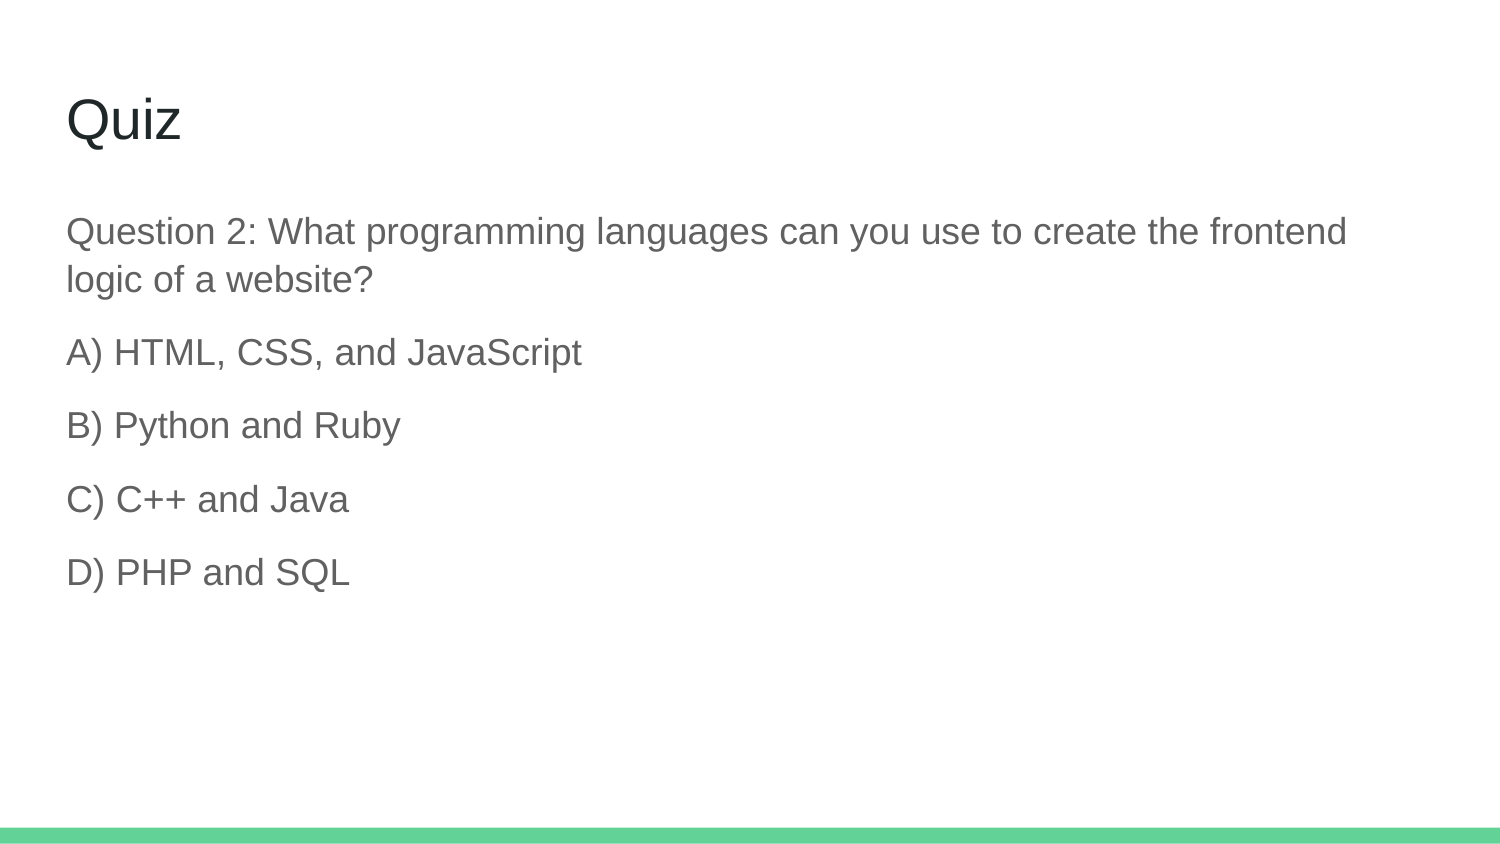

# Quiz
Question 2: What programming languages can you use to create the frontend logic of a website?
A) HTML, CSS, and JavaScript
B) Python and Ruby
C) C++ and Java
D) PHP and SQL